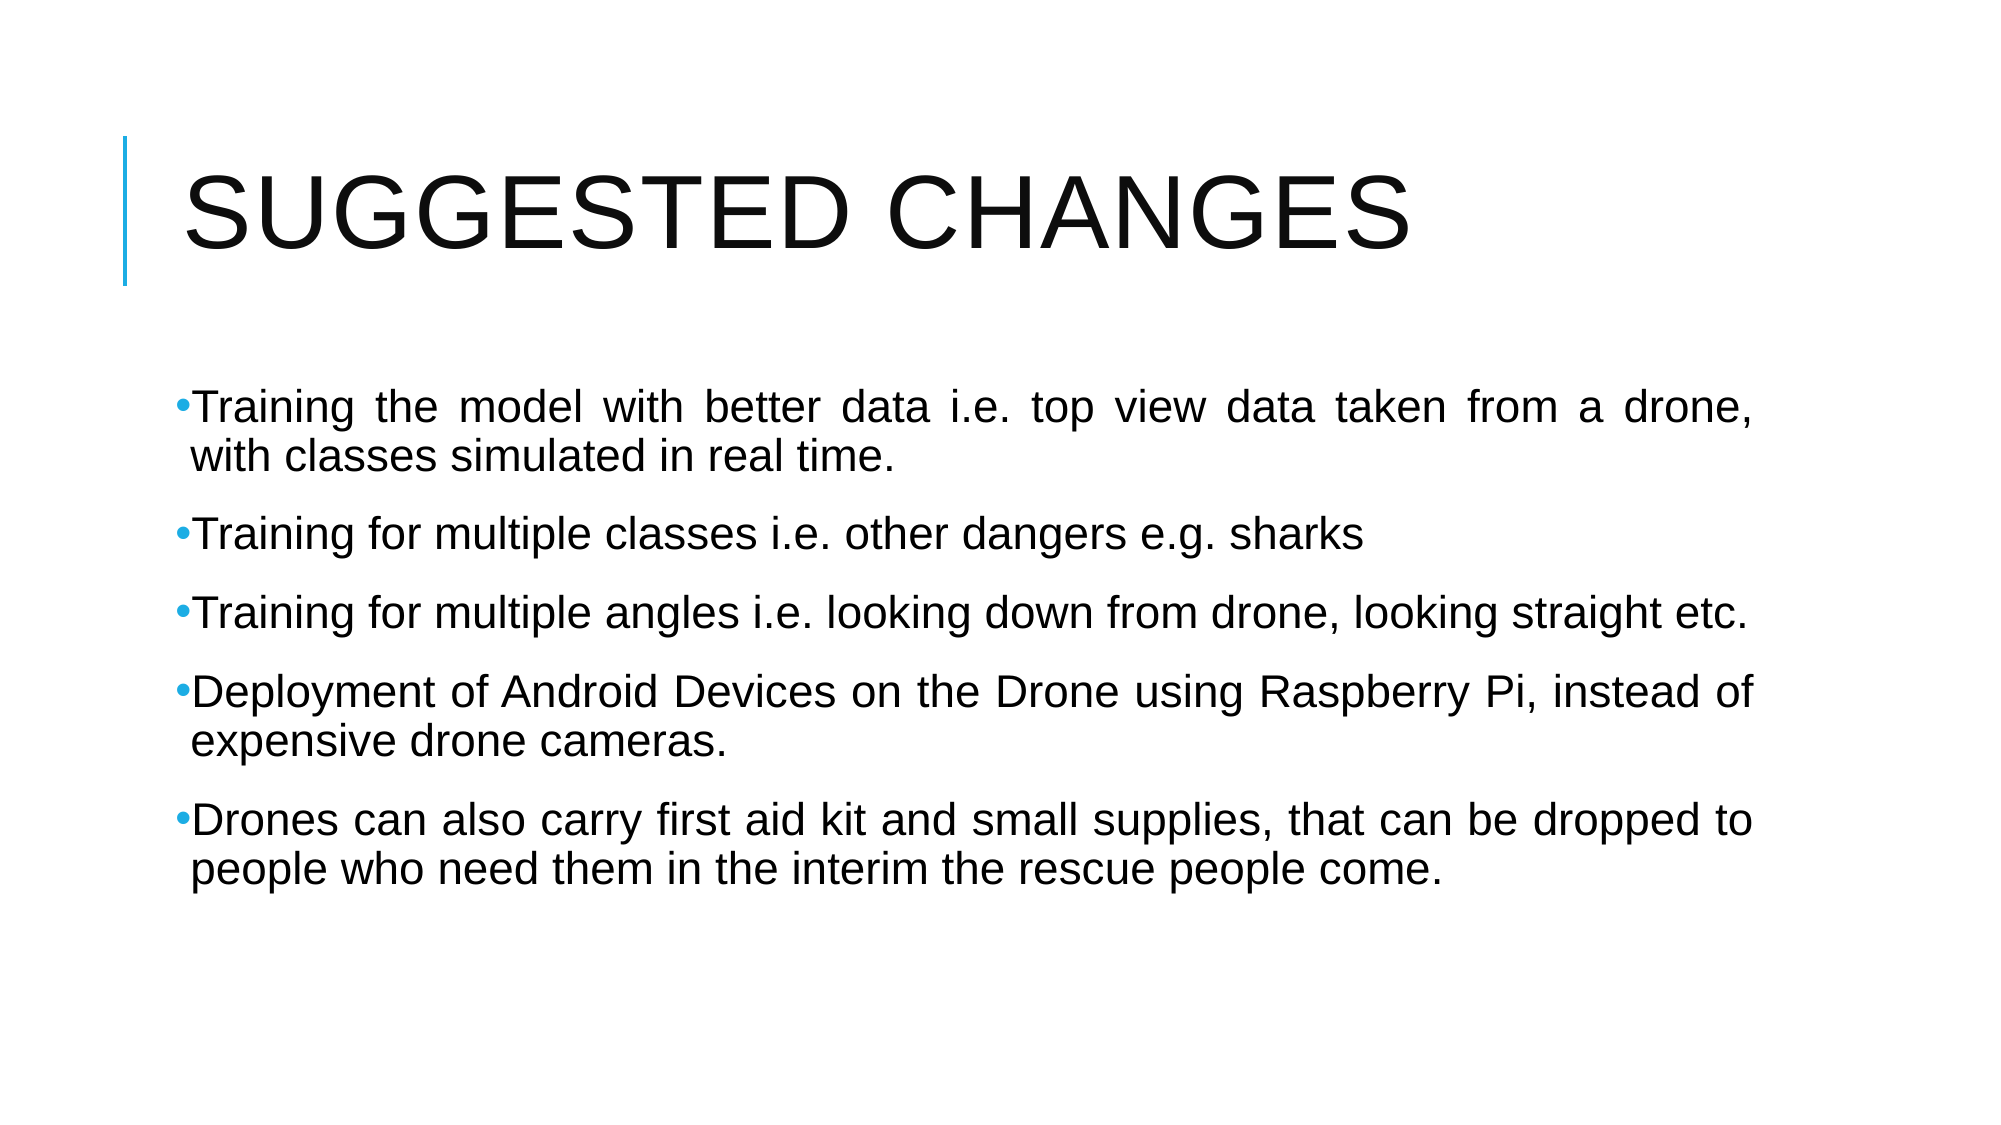

# Suggested Changes
Training the model with better data i.e. top view data taken from a drone, with classes simulated in real time.
Training for multiple classes i.e. other dangers e.g. sharks
Training for multiple angles i.e. looking down from drone, looking straight etc.
Deployment of Android Devices on the Drone using Raspberry Pi, instead of expensive drone cameras.
Drones can also carry first aid kit and small supplies, that can be dropped to people who need them in the interim the rescue people come.